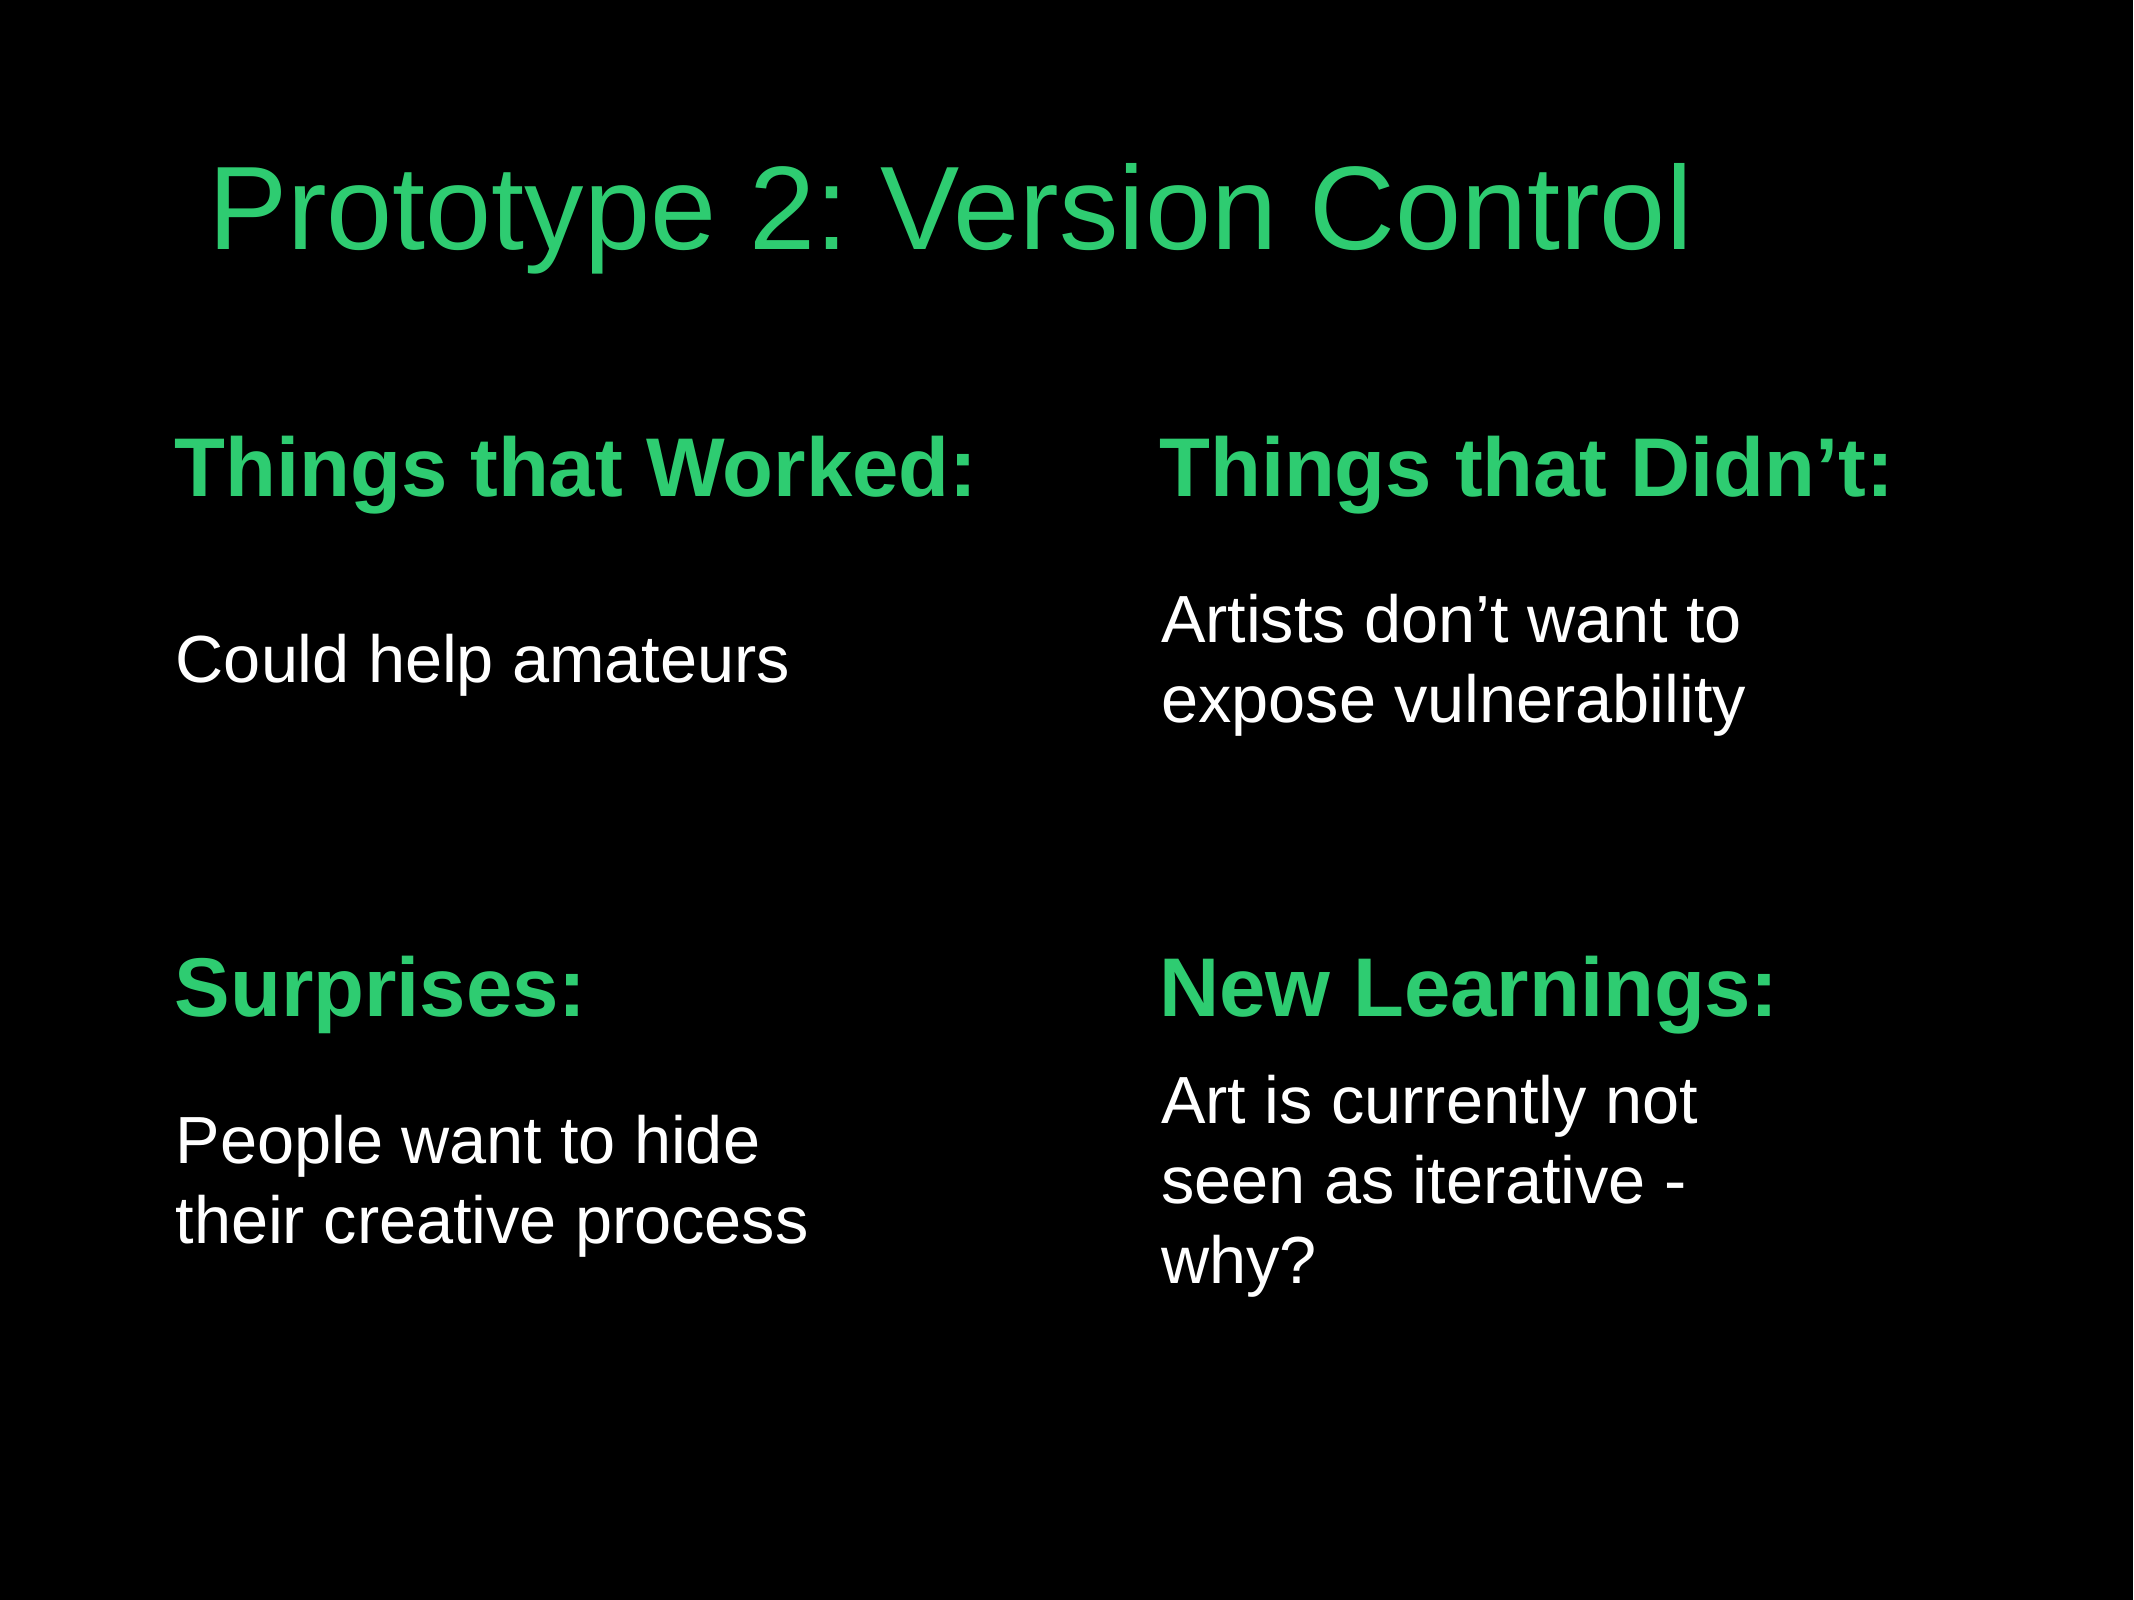

# Prototype 2: Version Control
Things that Worked:
Things that Didn’t:
Artists don’t want to expose vulnerability
Could help amateurs
Surprises:
New Learnings:
People want to hide their creative process
Art is currently not seen as iterative - why?